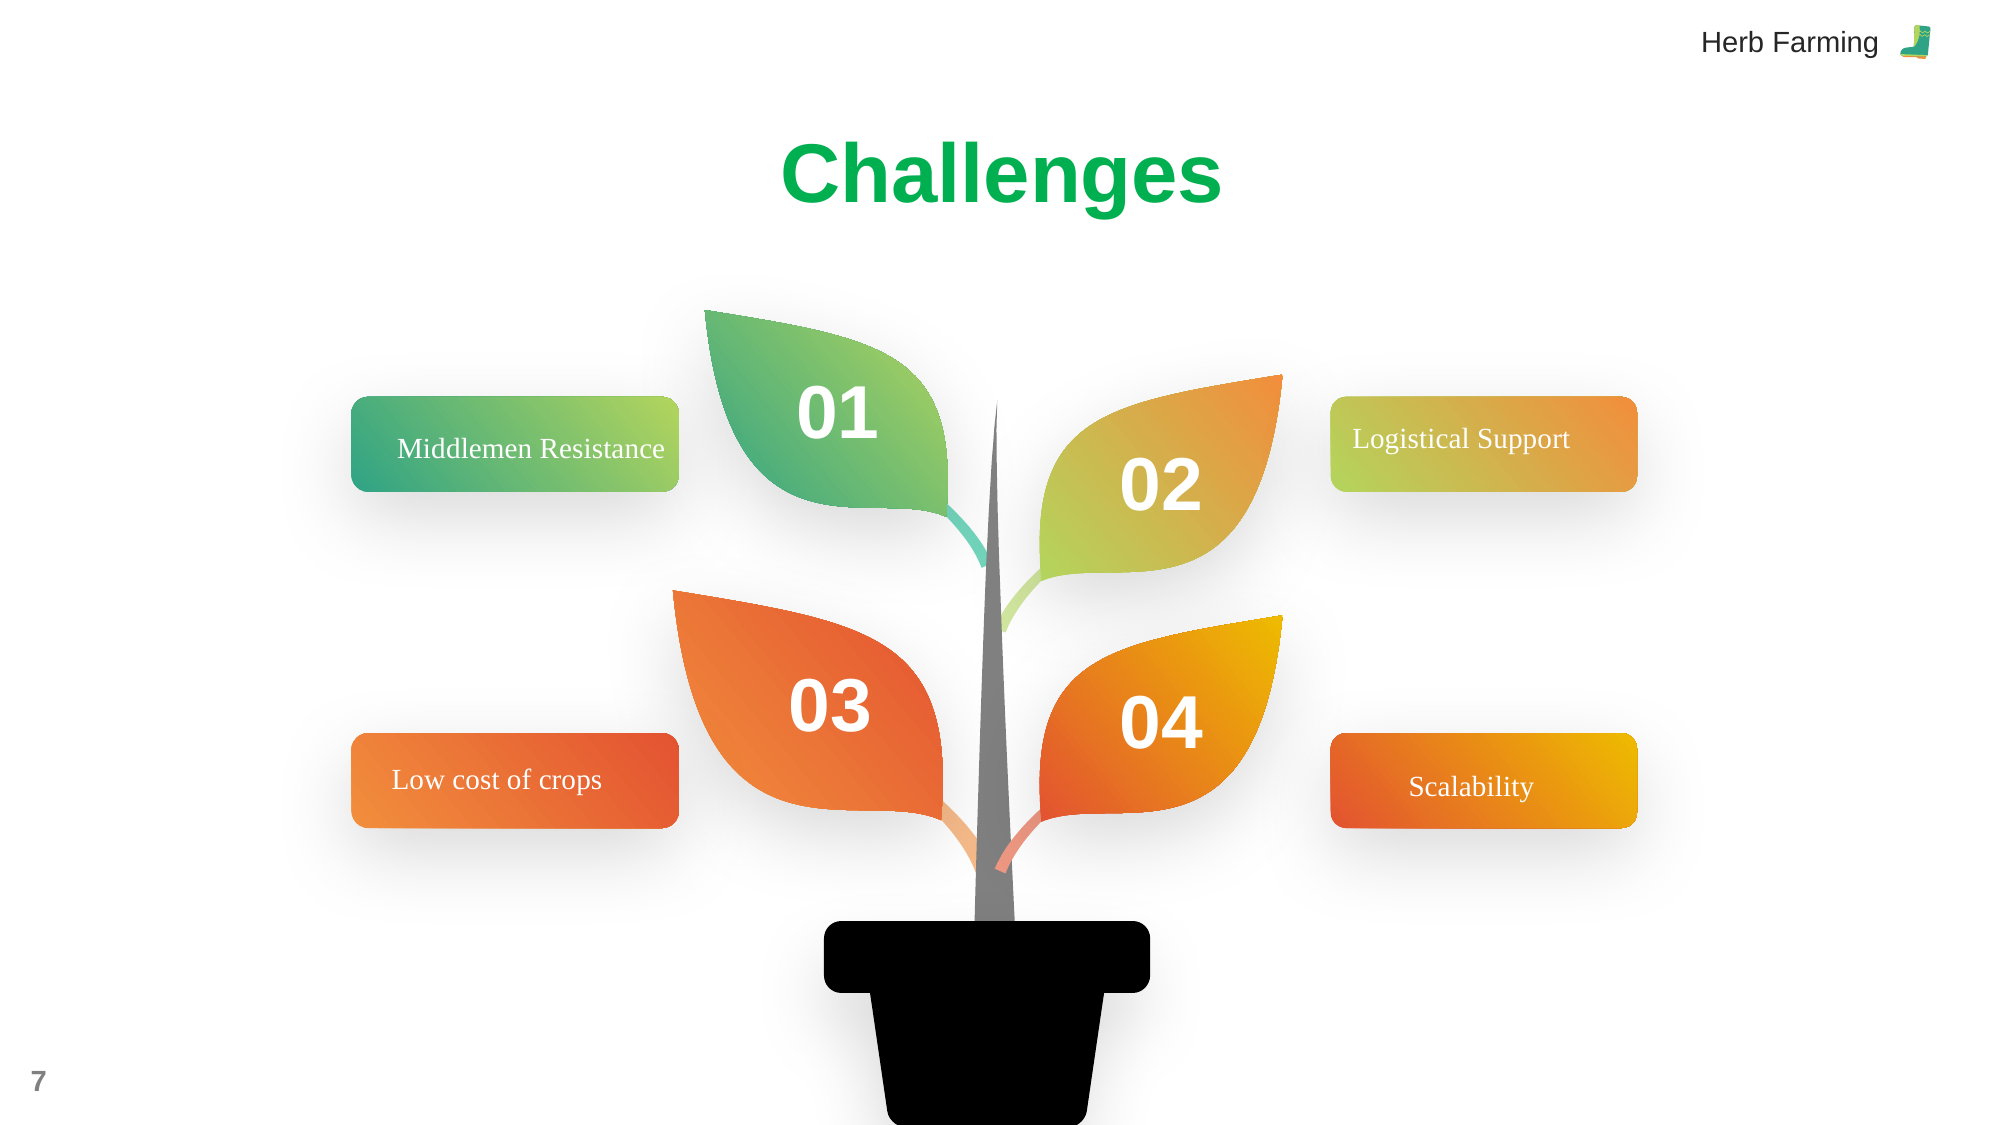

Challenges

01

Logistical Support
Middlemen Resistance
02
03
04

Low cost of crops
Scalability